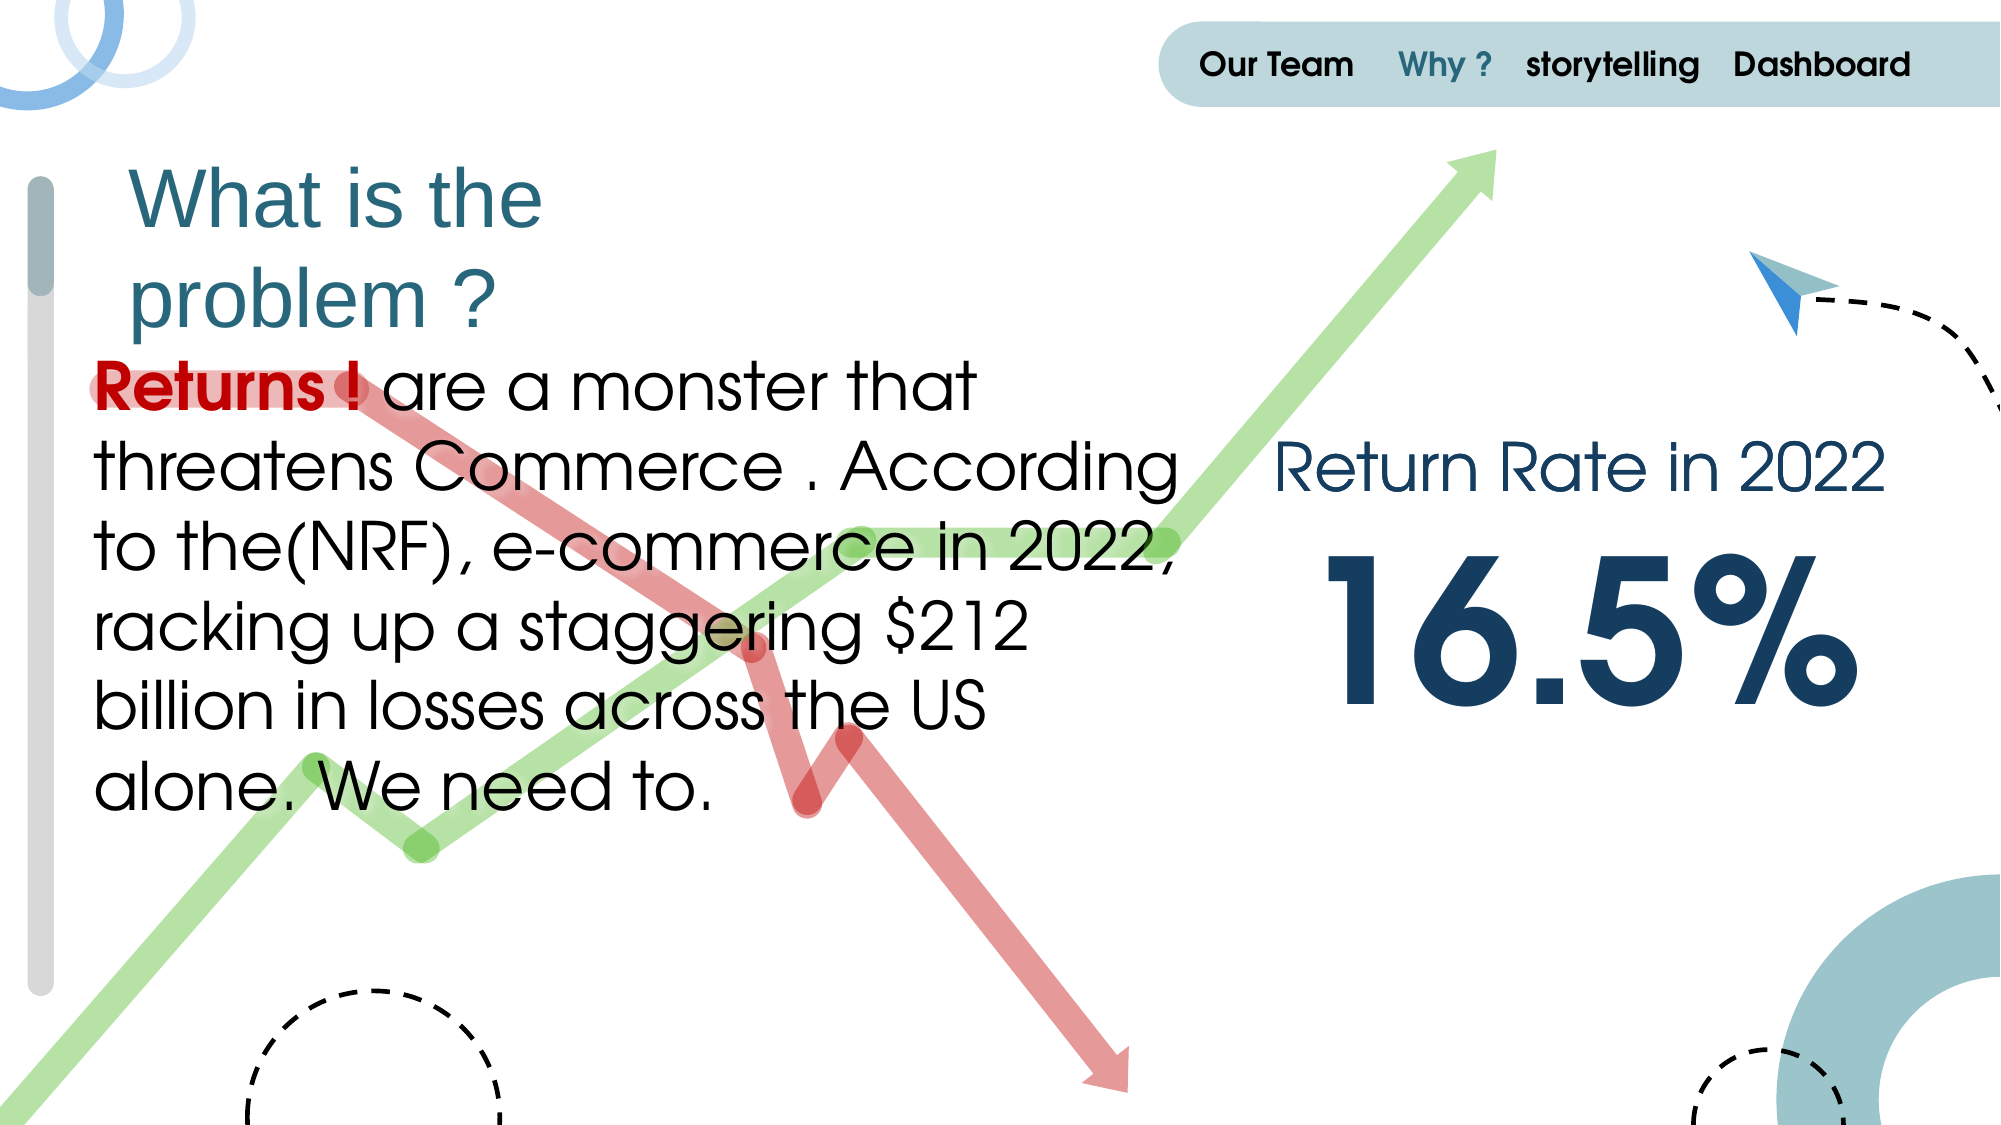

Our Team
Why ?
storytelling
Dashboard
1B

What is the problem ?

Returns ! are a monster that threatens Commerce . According to the(NRF), e-commerce in 2022, racking up a staggering $212 billion in losses across the US alone. We need to.

Return Rate in 2022
Return Rate in 2022
16.5%

.

1
2
3
4
5
6
7
8
9
1
2
3
4
5
6
7
8
9
%
165M
1
2